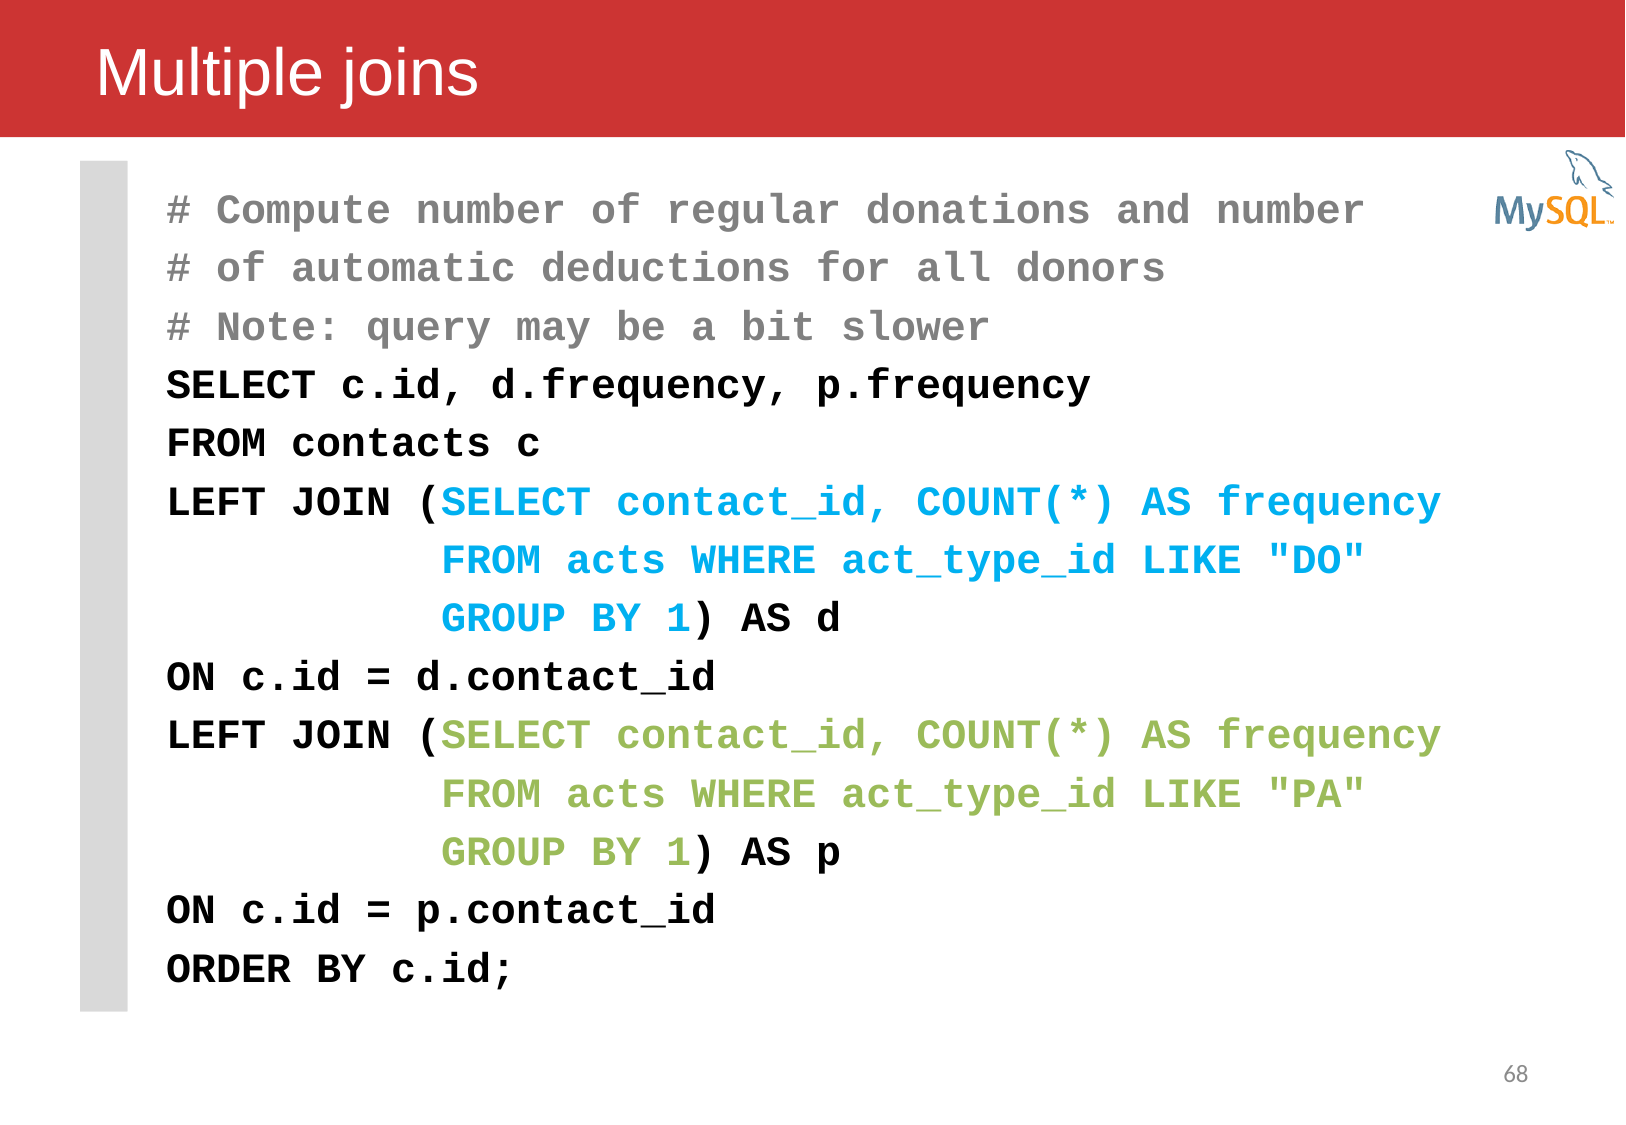

# Multiple joins
# Compute number of regular donations and number
# of automatic deductions for all donors
# Note: query may be a bit slower
SELECT c.id, d.frequency, p.frequency
FROM contacts c
LEFT JOIN (SELECT contact_id, COUNT(*) AS frequency
           FROM acts WHERE act_type_id LIKE "DO"
           GROUP BY 1) AS d
ON c.id = d.contact_id
LEFT JOIN (SELECT contact_id, COUNT(*) AS frequency
           FROM acts WHERE act_type_id LIKE "PA"
           GROUP BY 1) AS p
ON c.id = p.contact_id
ORDER BY c.id;
68